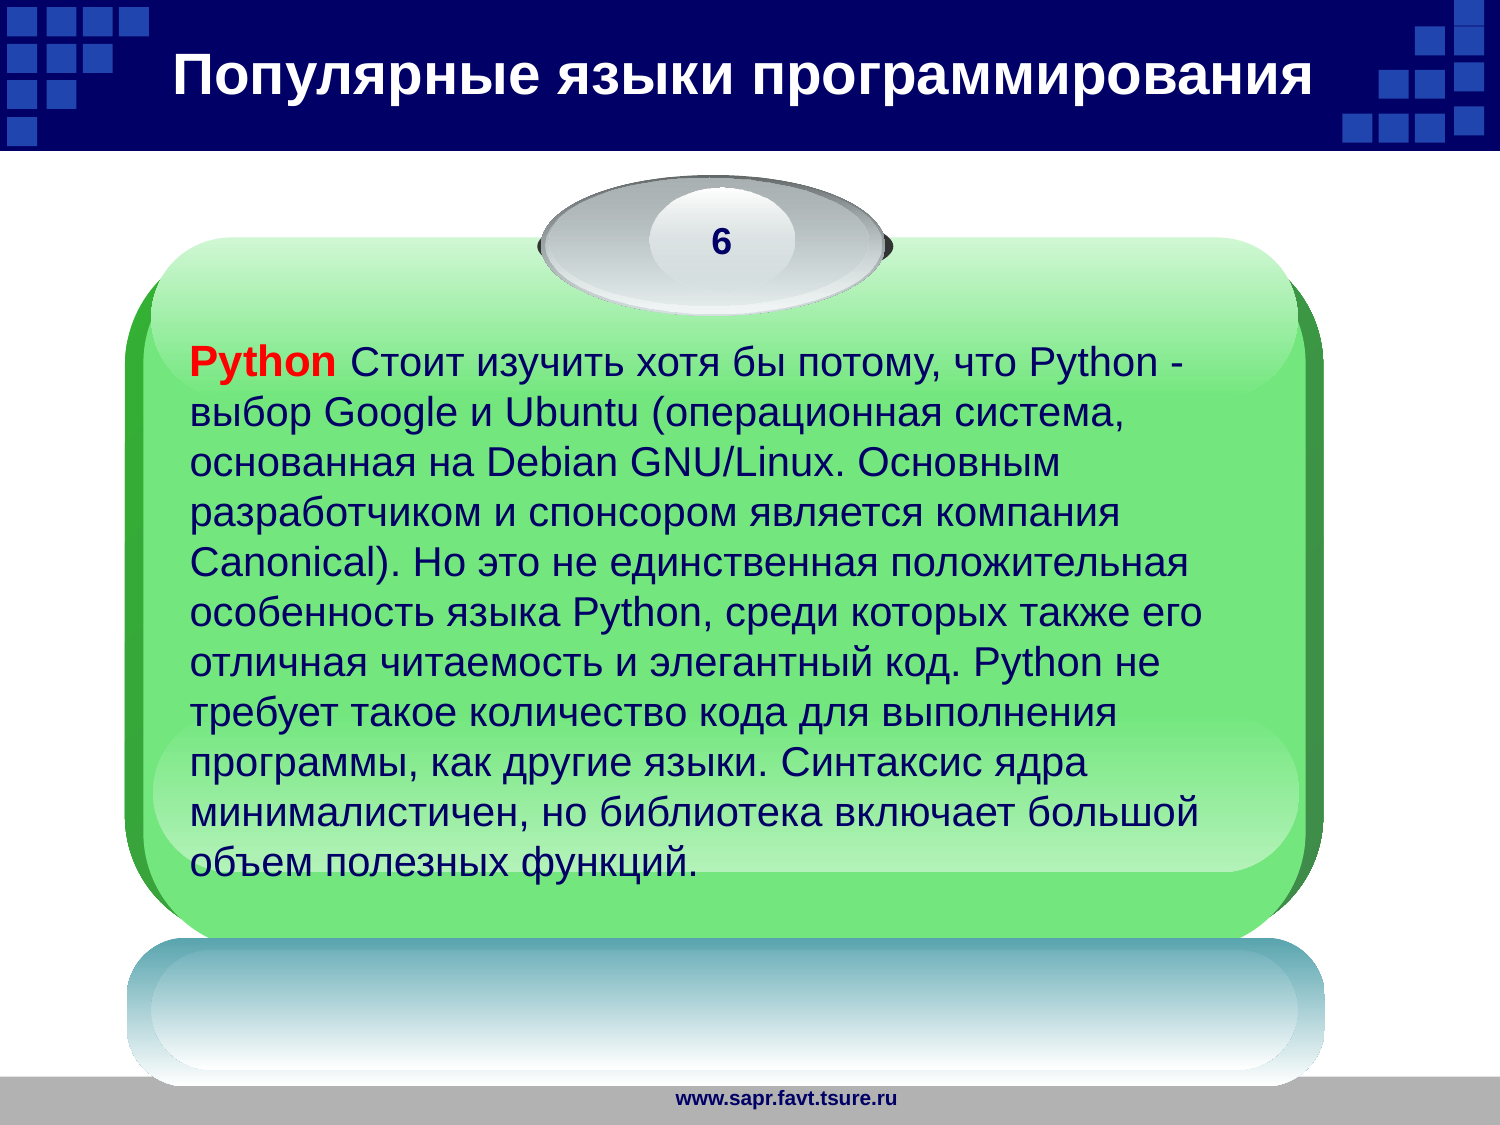

Популярные языки программирования

6

Python Стоит изучить хотя бы потому, что Python - выбор Google и Ubuntu (операционная система, основанная на Debian GNU/Linux. Основным разработчиком и спонсором является компания Canonical). Но это не единственная положительная особенность языка Python, среди которых также его отличная читаемость и элегантный код. Python не требует такое количество кода для выполнения программы, как другие языки. Синтаксис ядра минималистичен, но библиотека включает большой объем полезных функций.
www.sapr.favt.tsure.ru